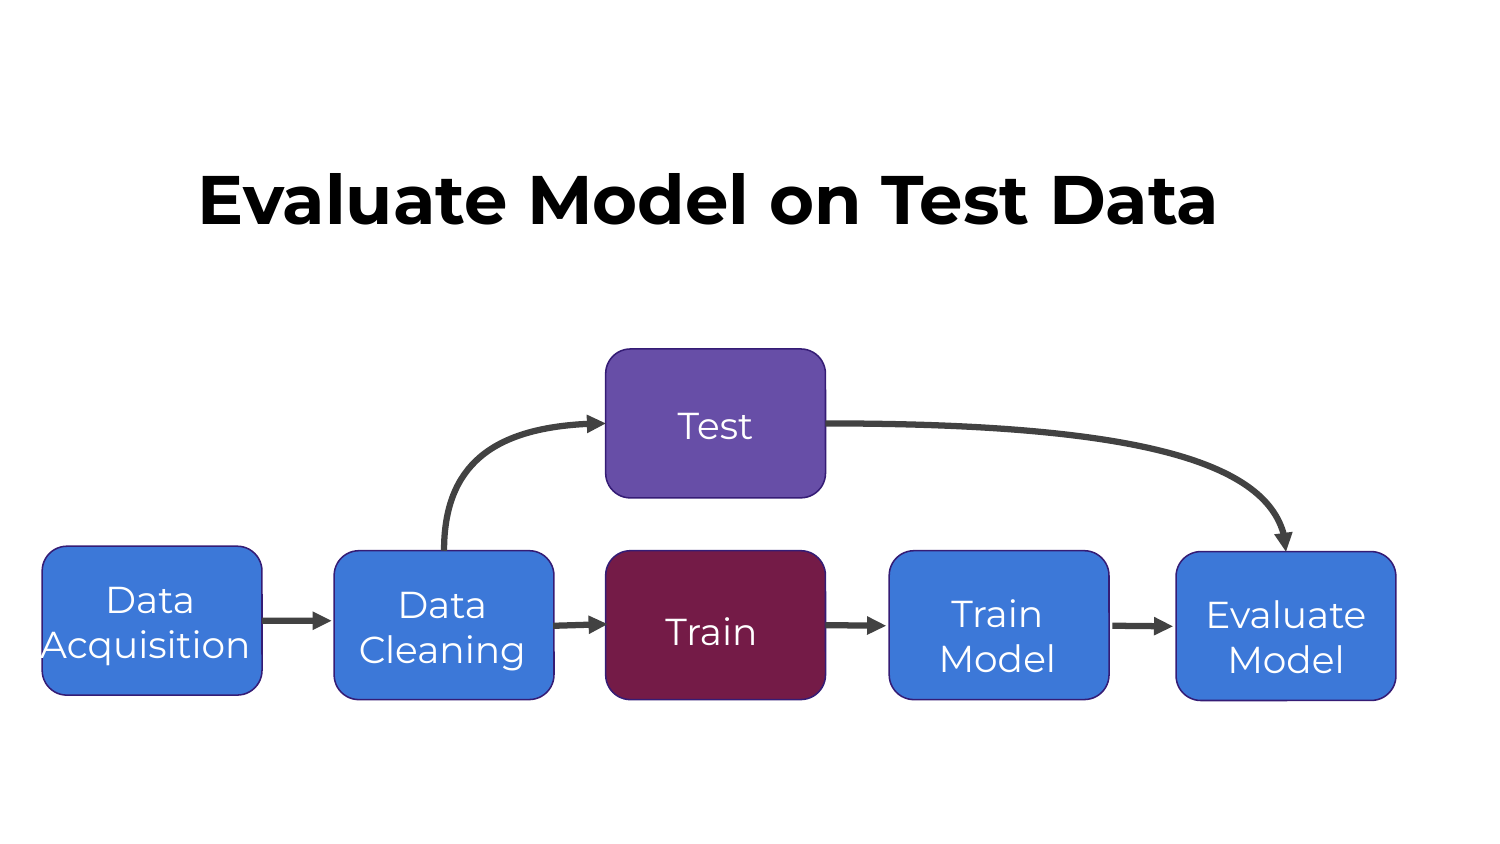

# Evaluate Model on Test Data

Test

Data
Acquisition
Data
Cleaning
Train
Model
Evaluate
Model
Train
9